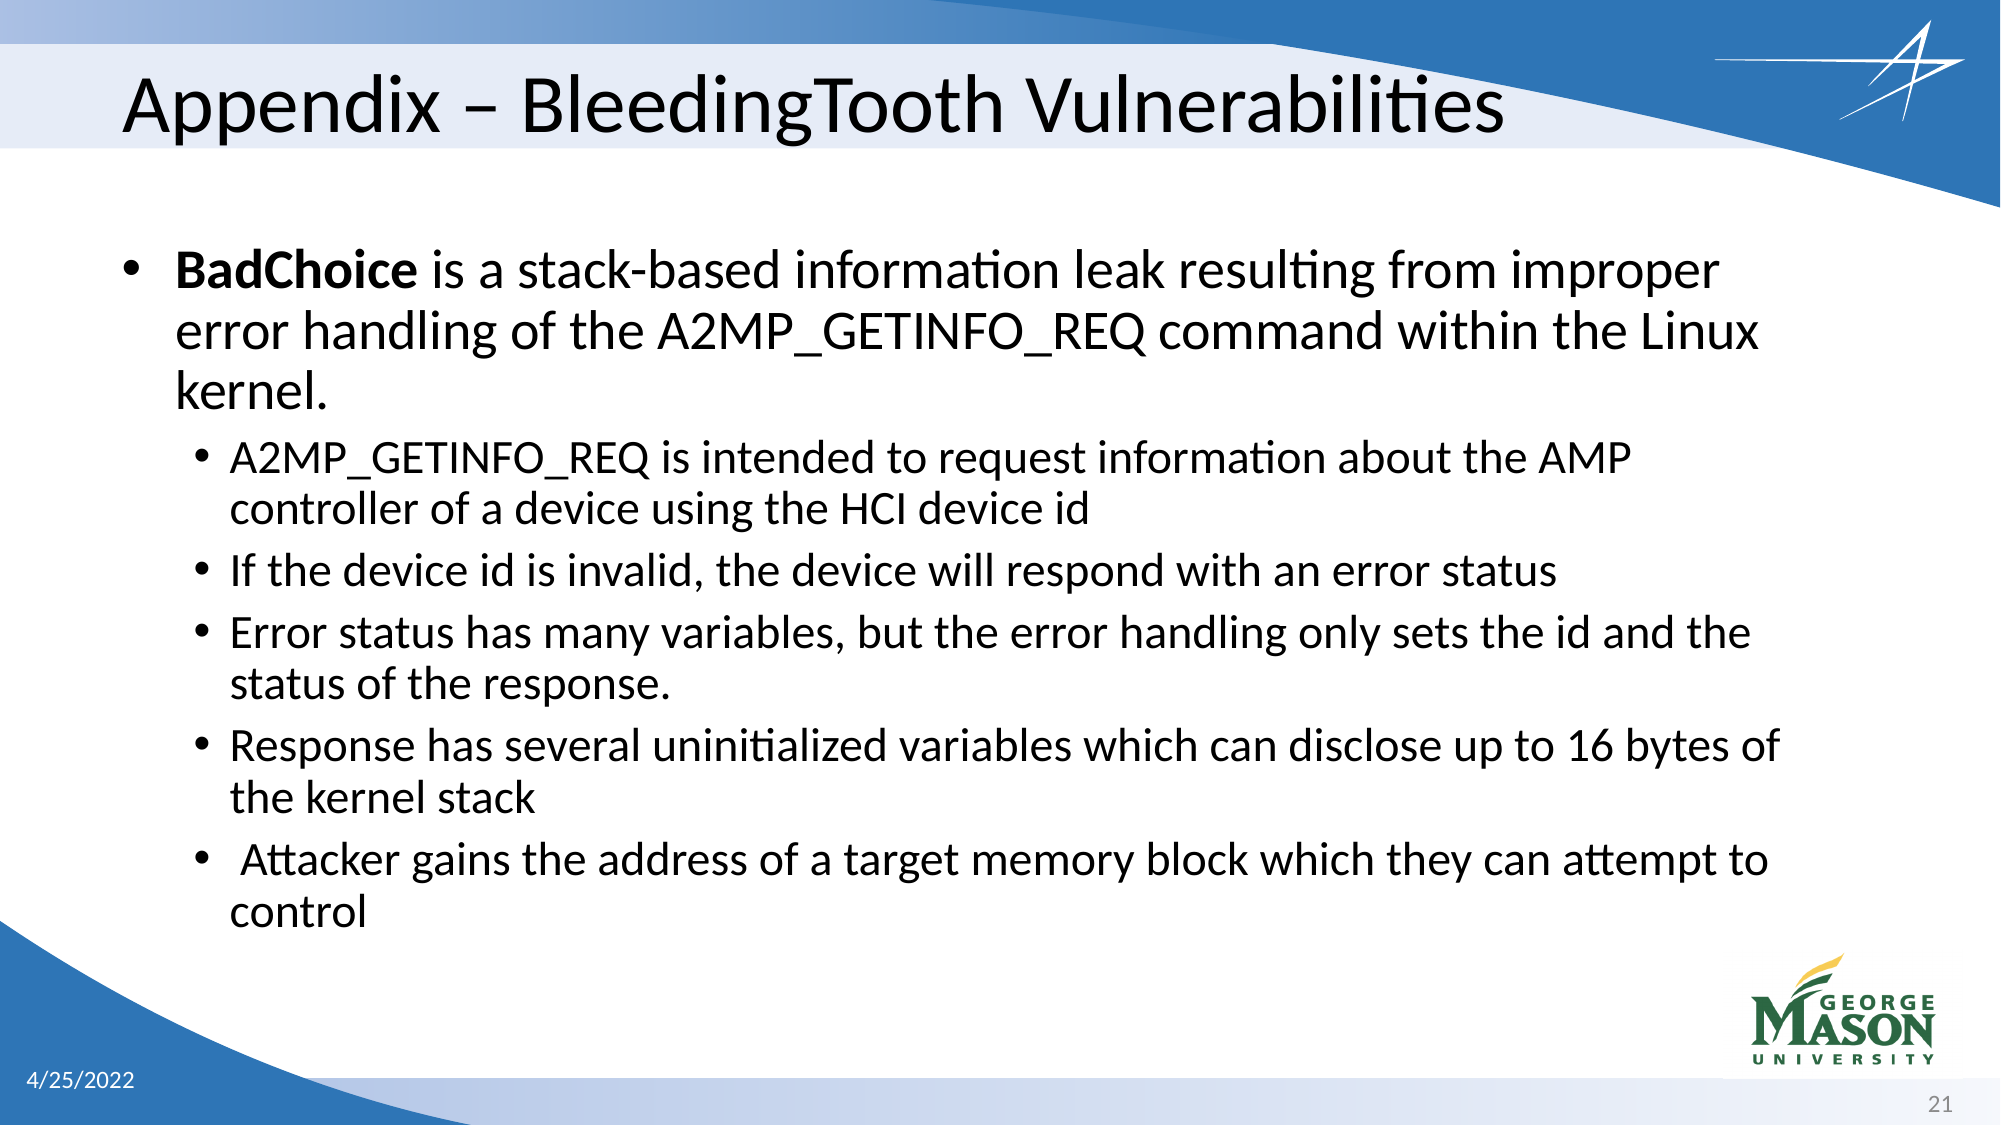

Appendix – BleedingTooth Vulnerabilities
BadChoice is a stack-based information leak resulting from improper error handling of the A2MP_GETINFO_REQ command within the Linux kernel.
A2MP_GETINFO_REQ is intended to request information about the AMP controller of a device using the HCI device id
If the device id is invalid, the device will respond with an error status
Error status has many variables, but the error handling only sets the id and the status of the response.
Response has several uninitialized variables which can disclose up to 16 bytes of the kernel stack
 Attacker gains the address of a target memory block which they can attempt to control
21